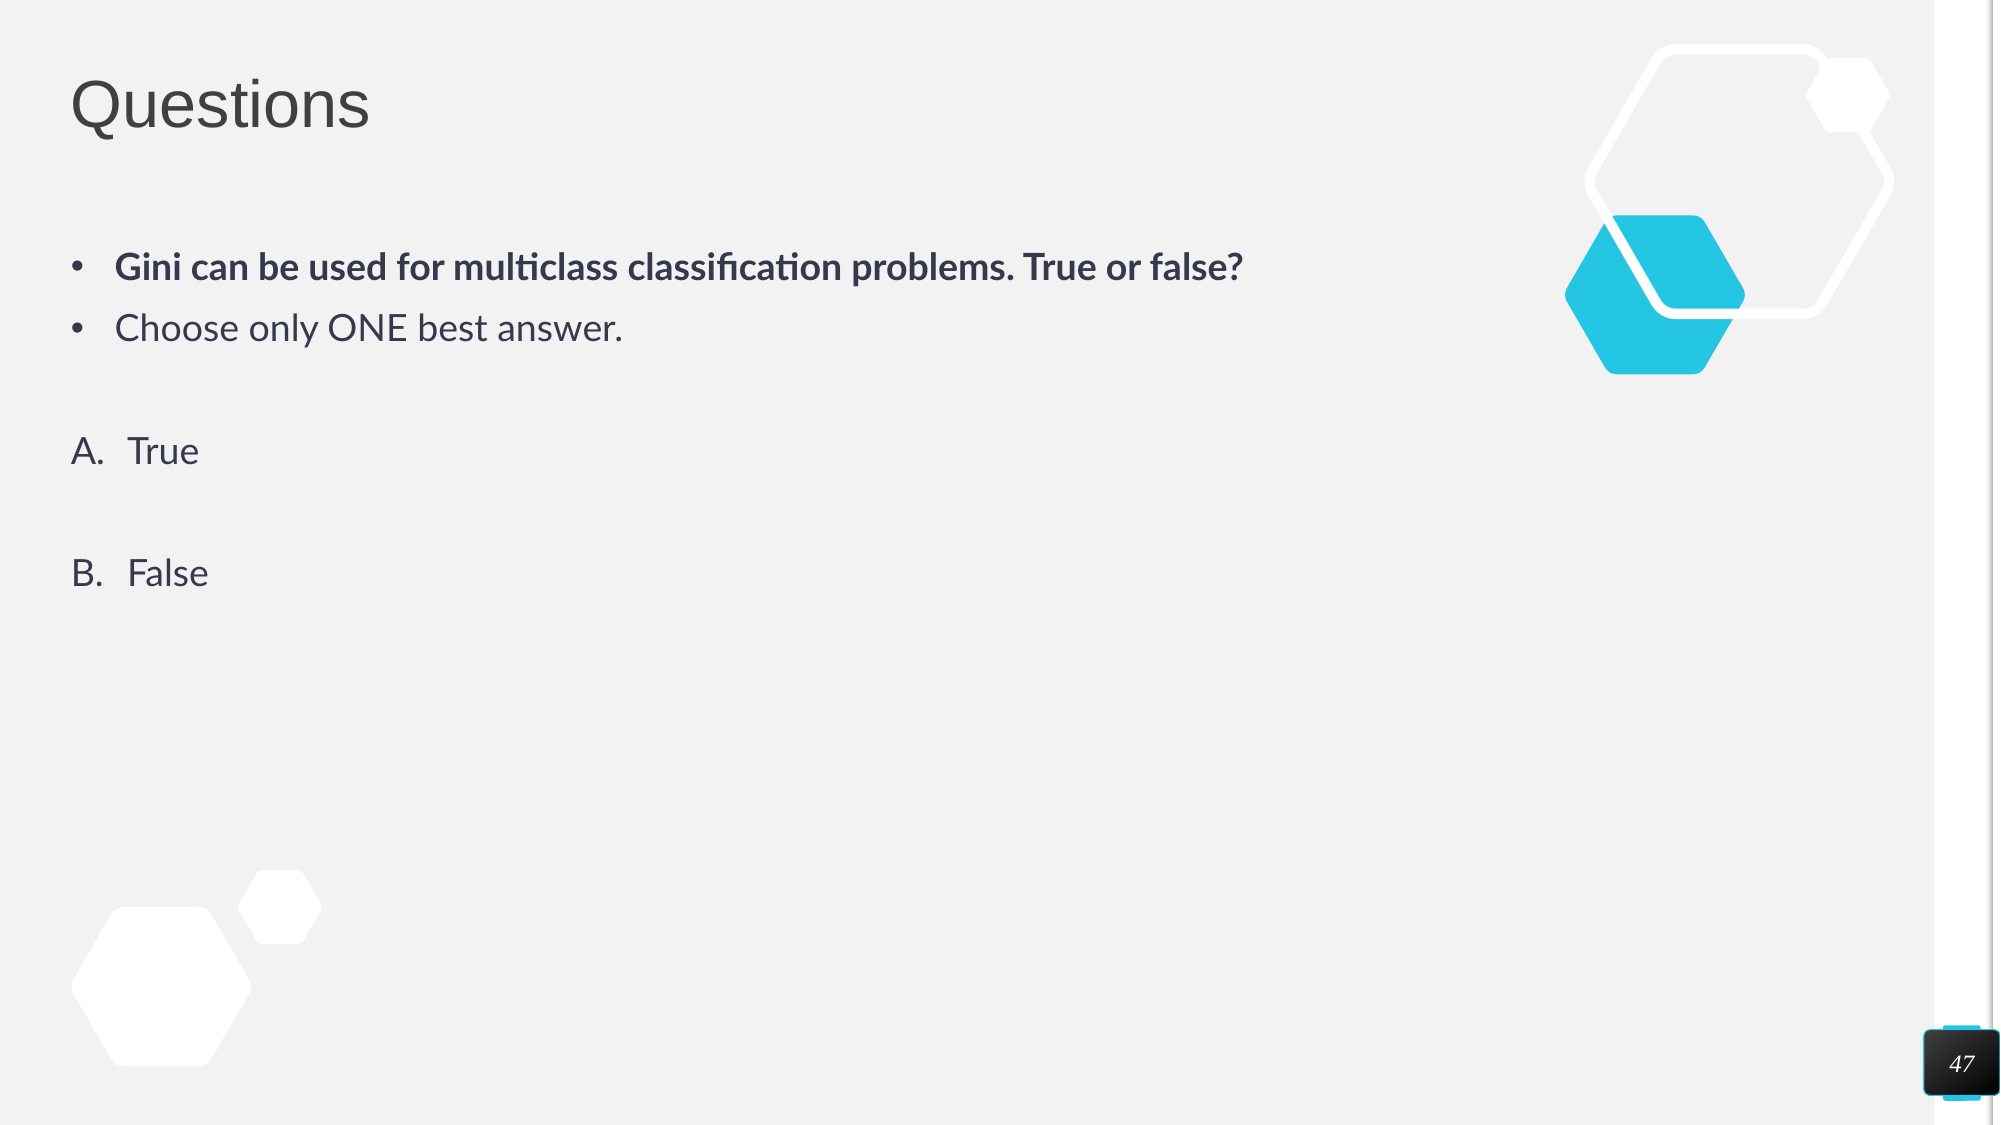

# Questions
Gini can be used for multiclass classification problems. True or false?
Choose only ONE best answer.

True

False

47